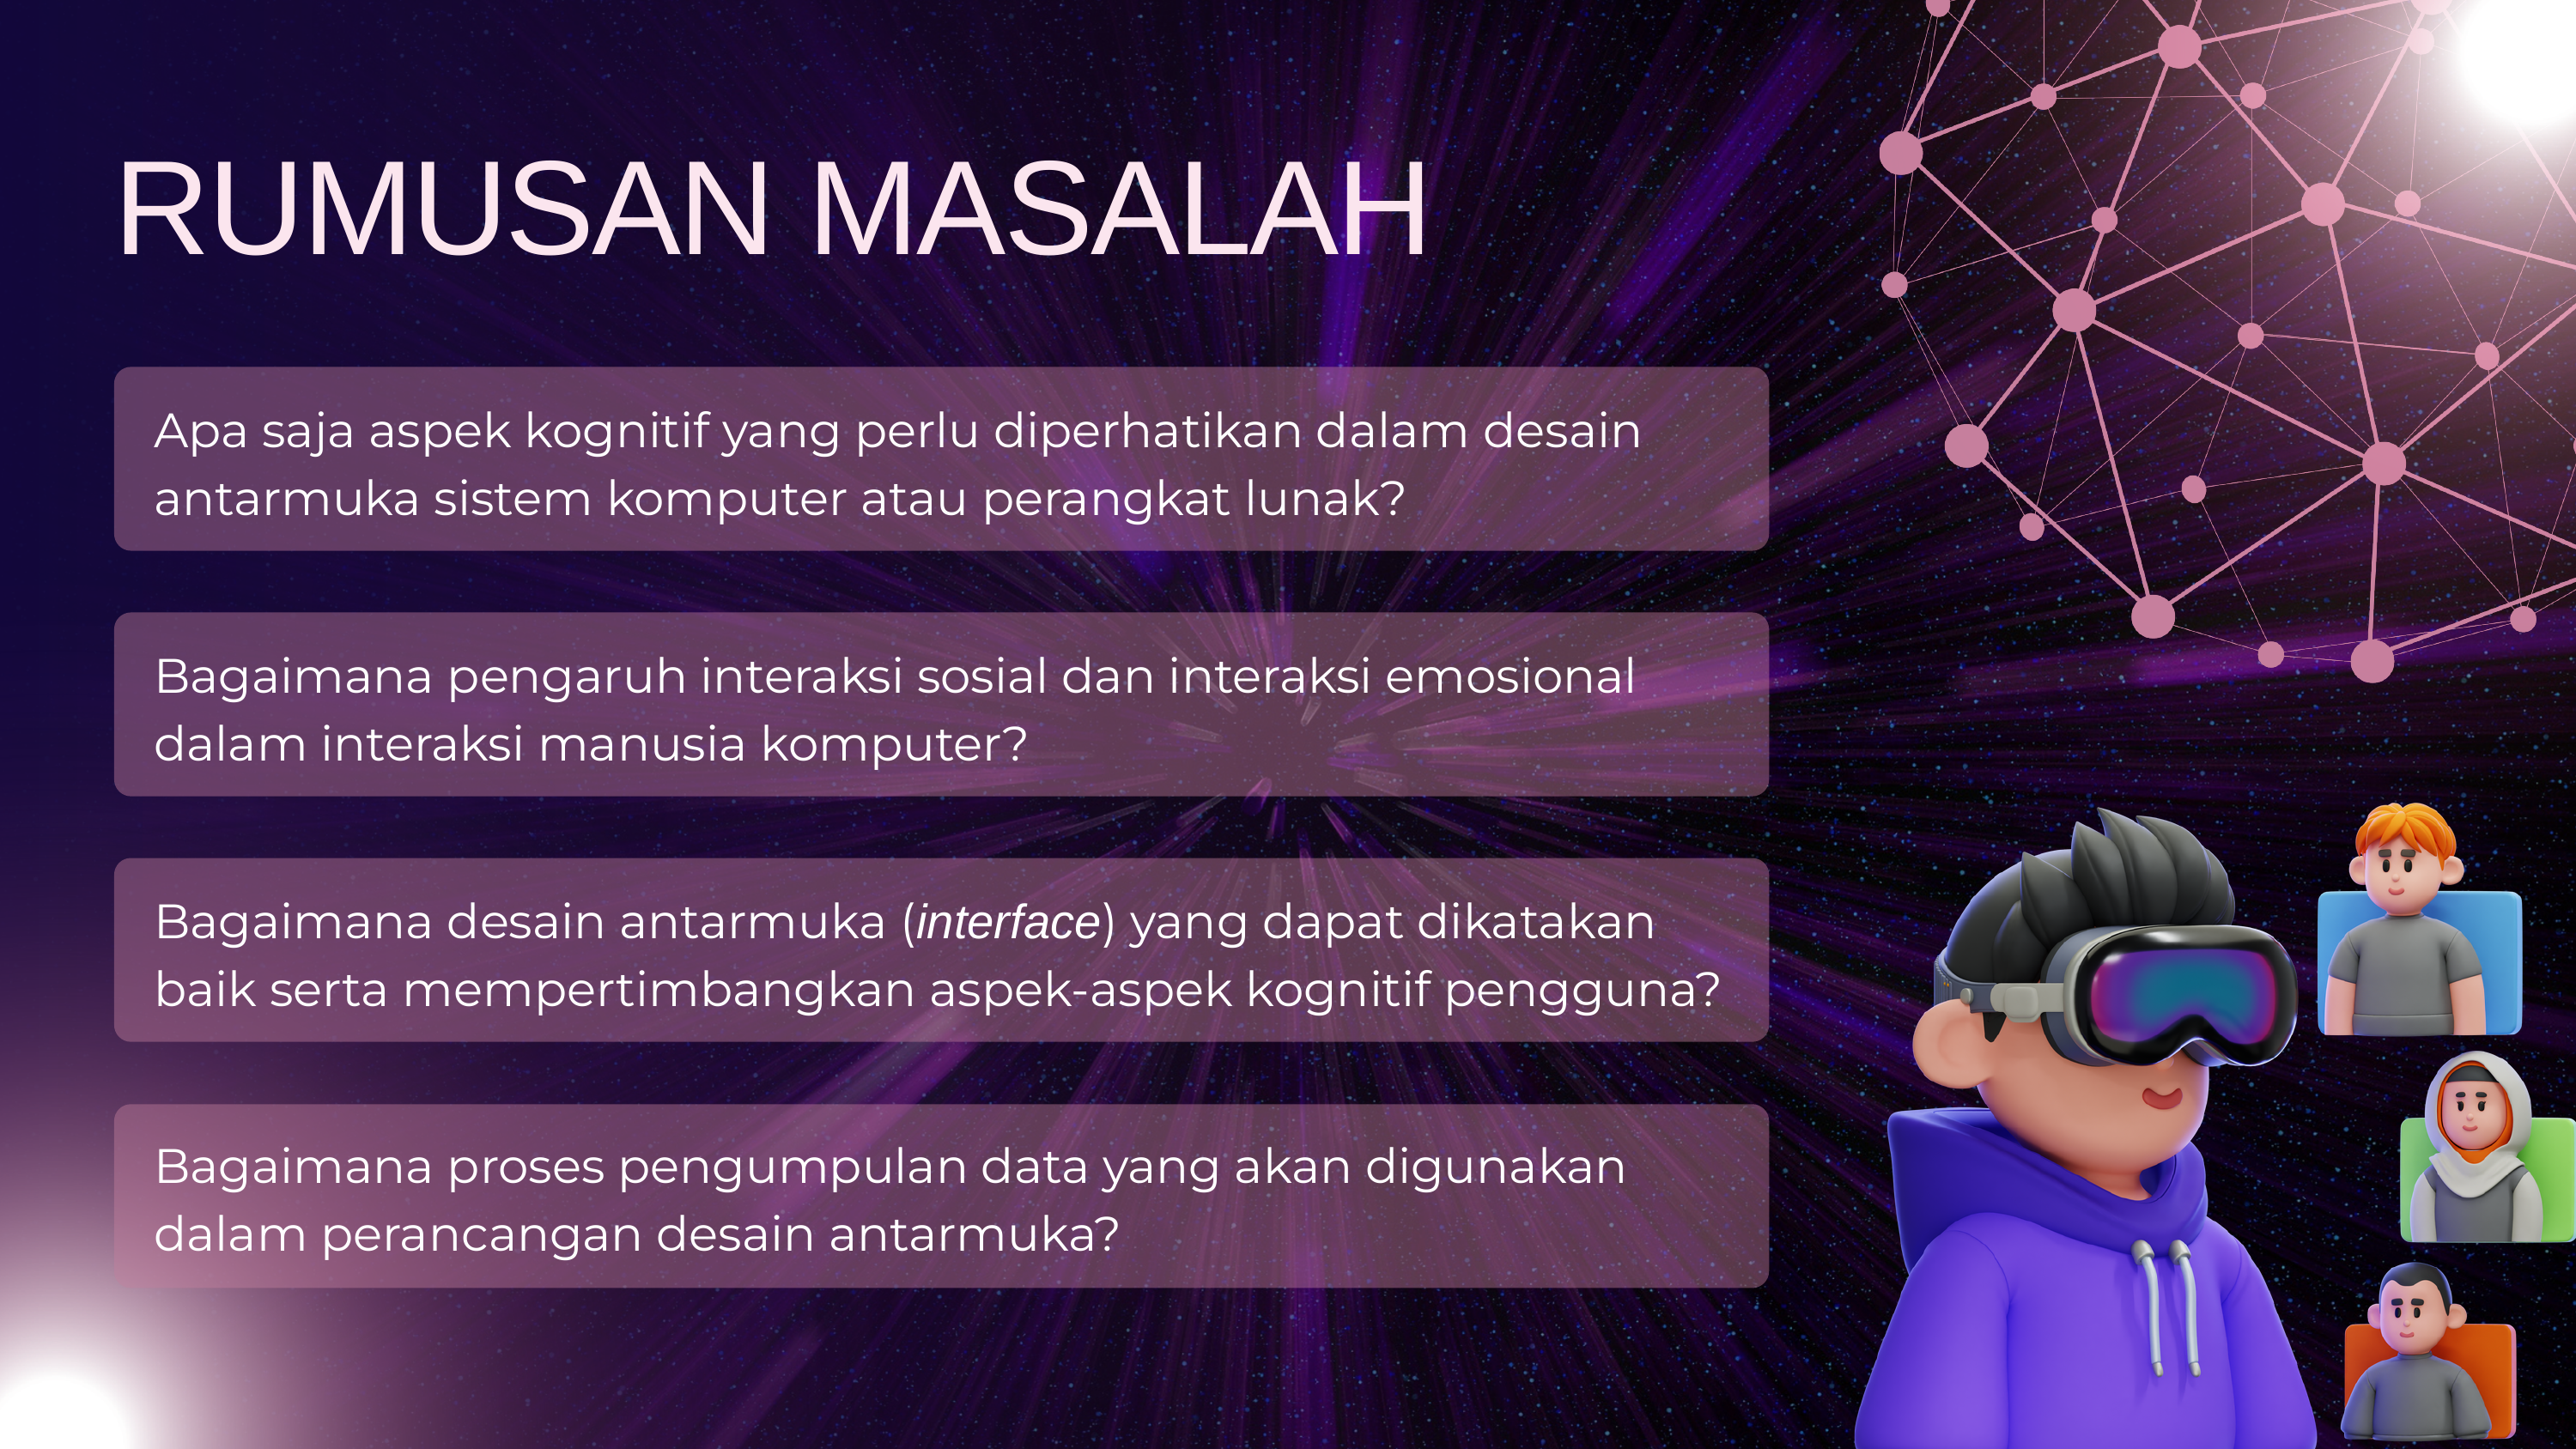

RUMUSAN MASALAH

Apa saja aspek kognitif yang perlu diperhatikan dalam desain antarmuka sistem komputer atau perangkat lunak?

Bagaimana pengaruh interaksi sosial dan interaksi emosional dalam interaksi manusia komputer?

Bagaimana desain antarmuka (interface) yang dapat dikatakan baik serta mempertimbangkan aspek-aspek kognitif pengguna?

Bagaimana proses pengumpulan data yang akan digunakan dalam perancangan desain antarmuka?